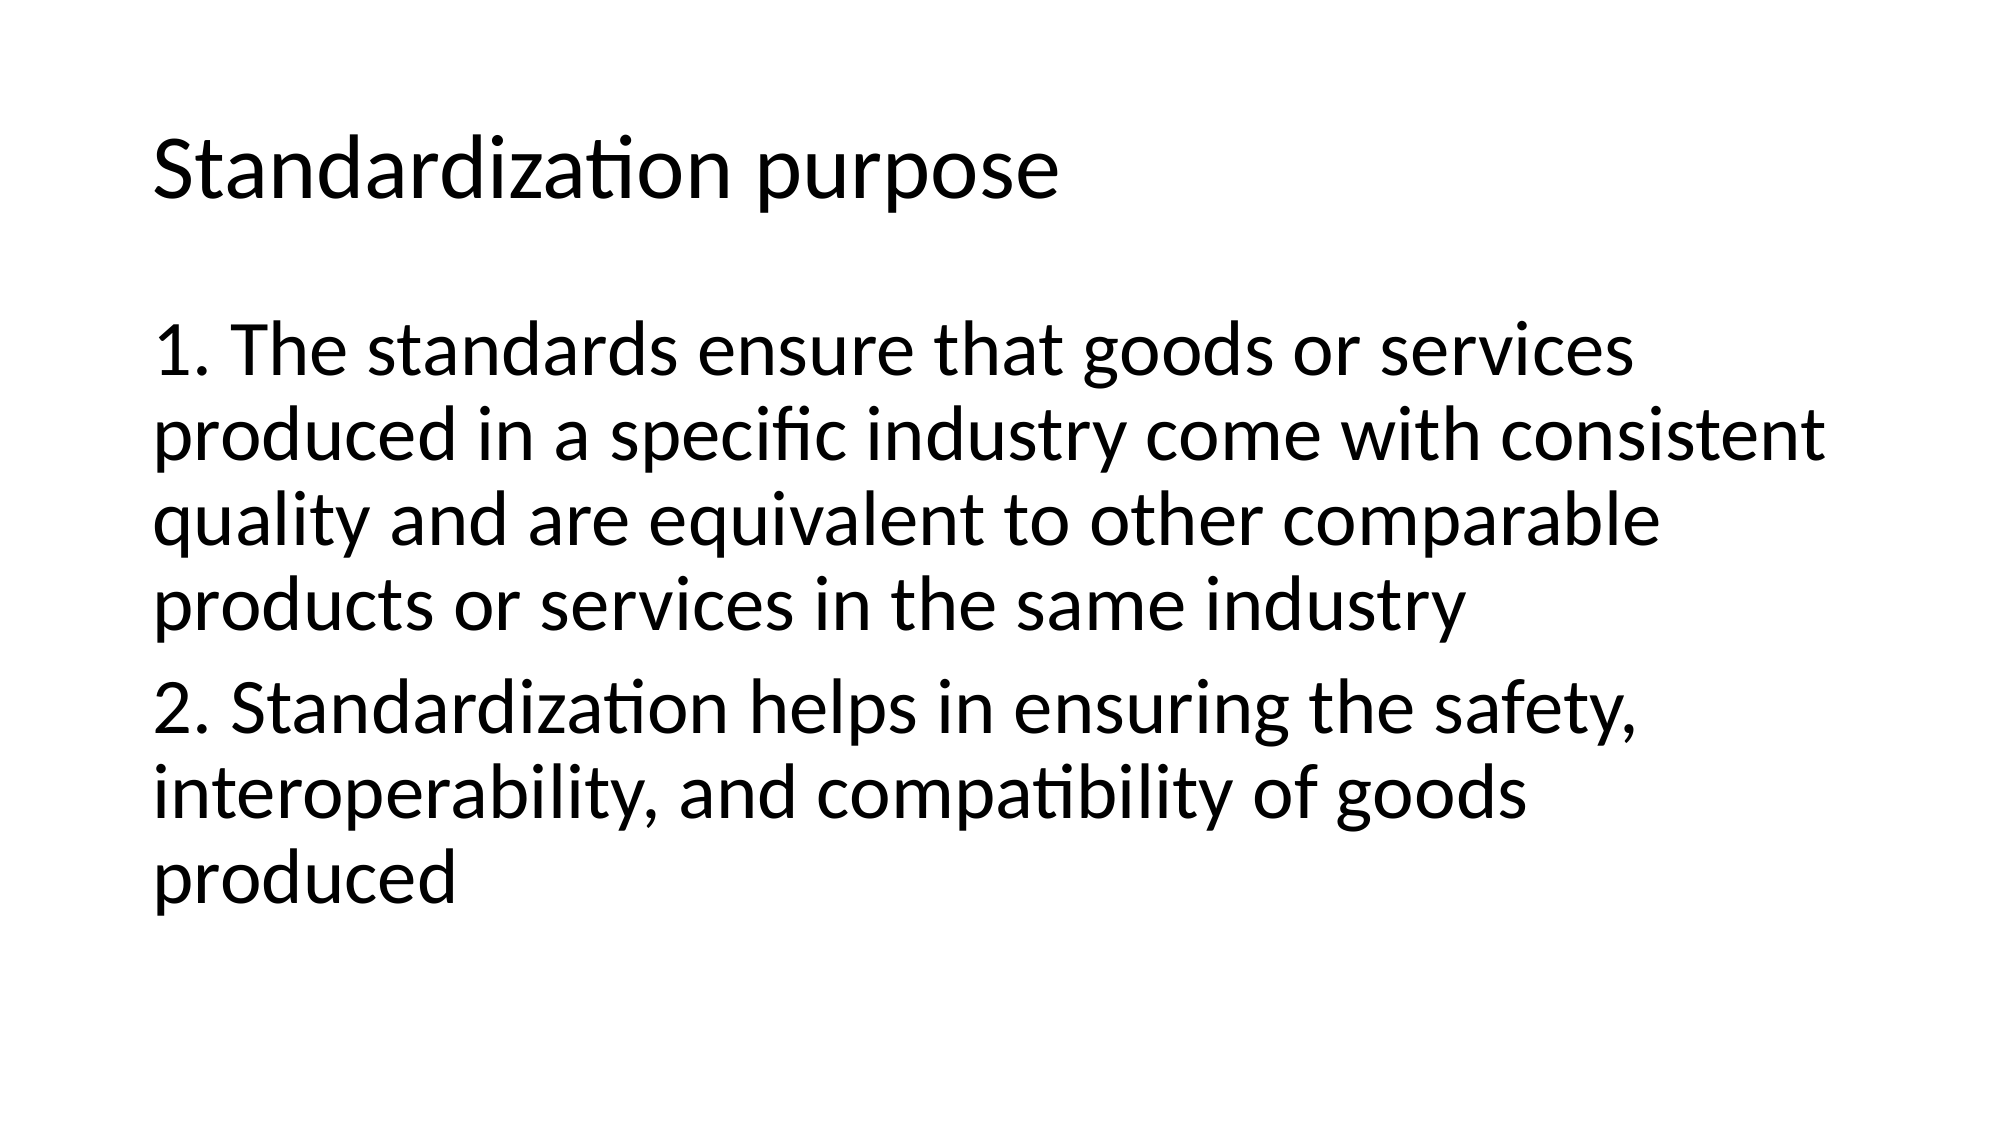

# Standardization purpose
1. The standards ensure that goods or services produced in a specific industry come with consistent quality and are equivalent to other comparable products or services in the same industry
2. Standardization helps in ensuring the safety, interoperability, and compatibility of goods produced